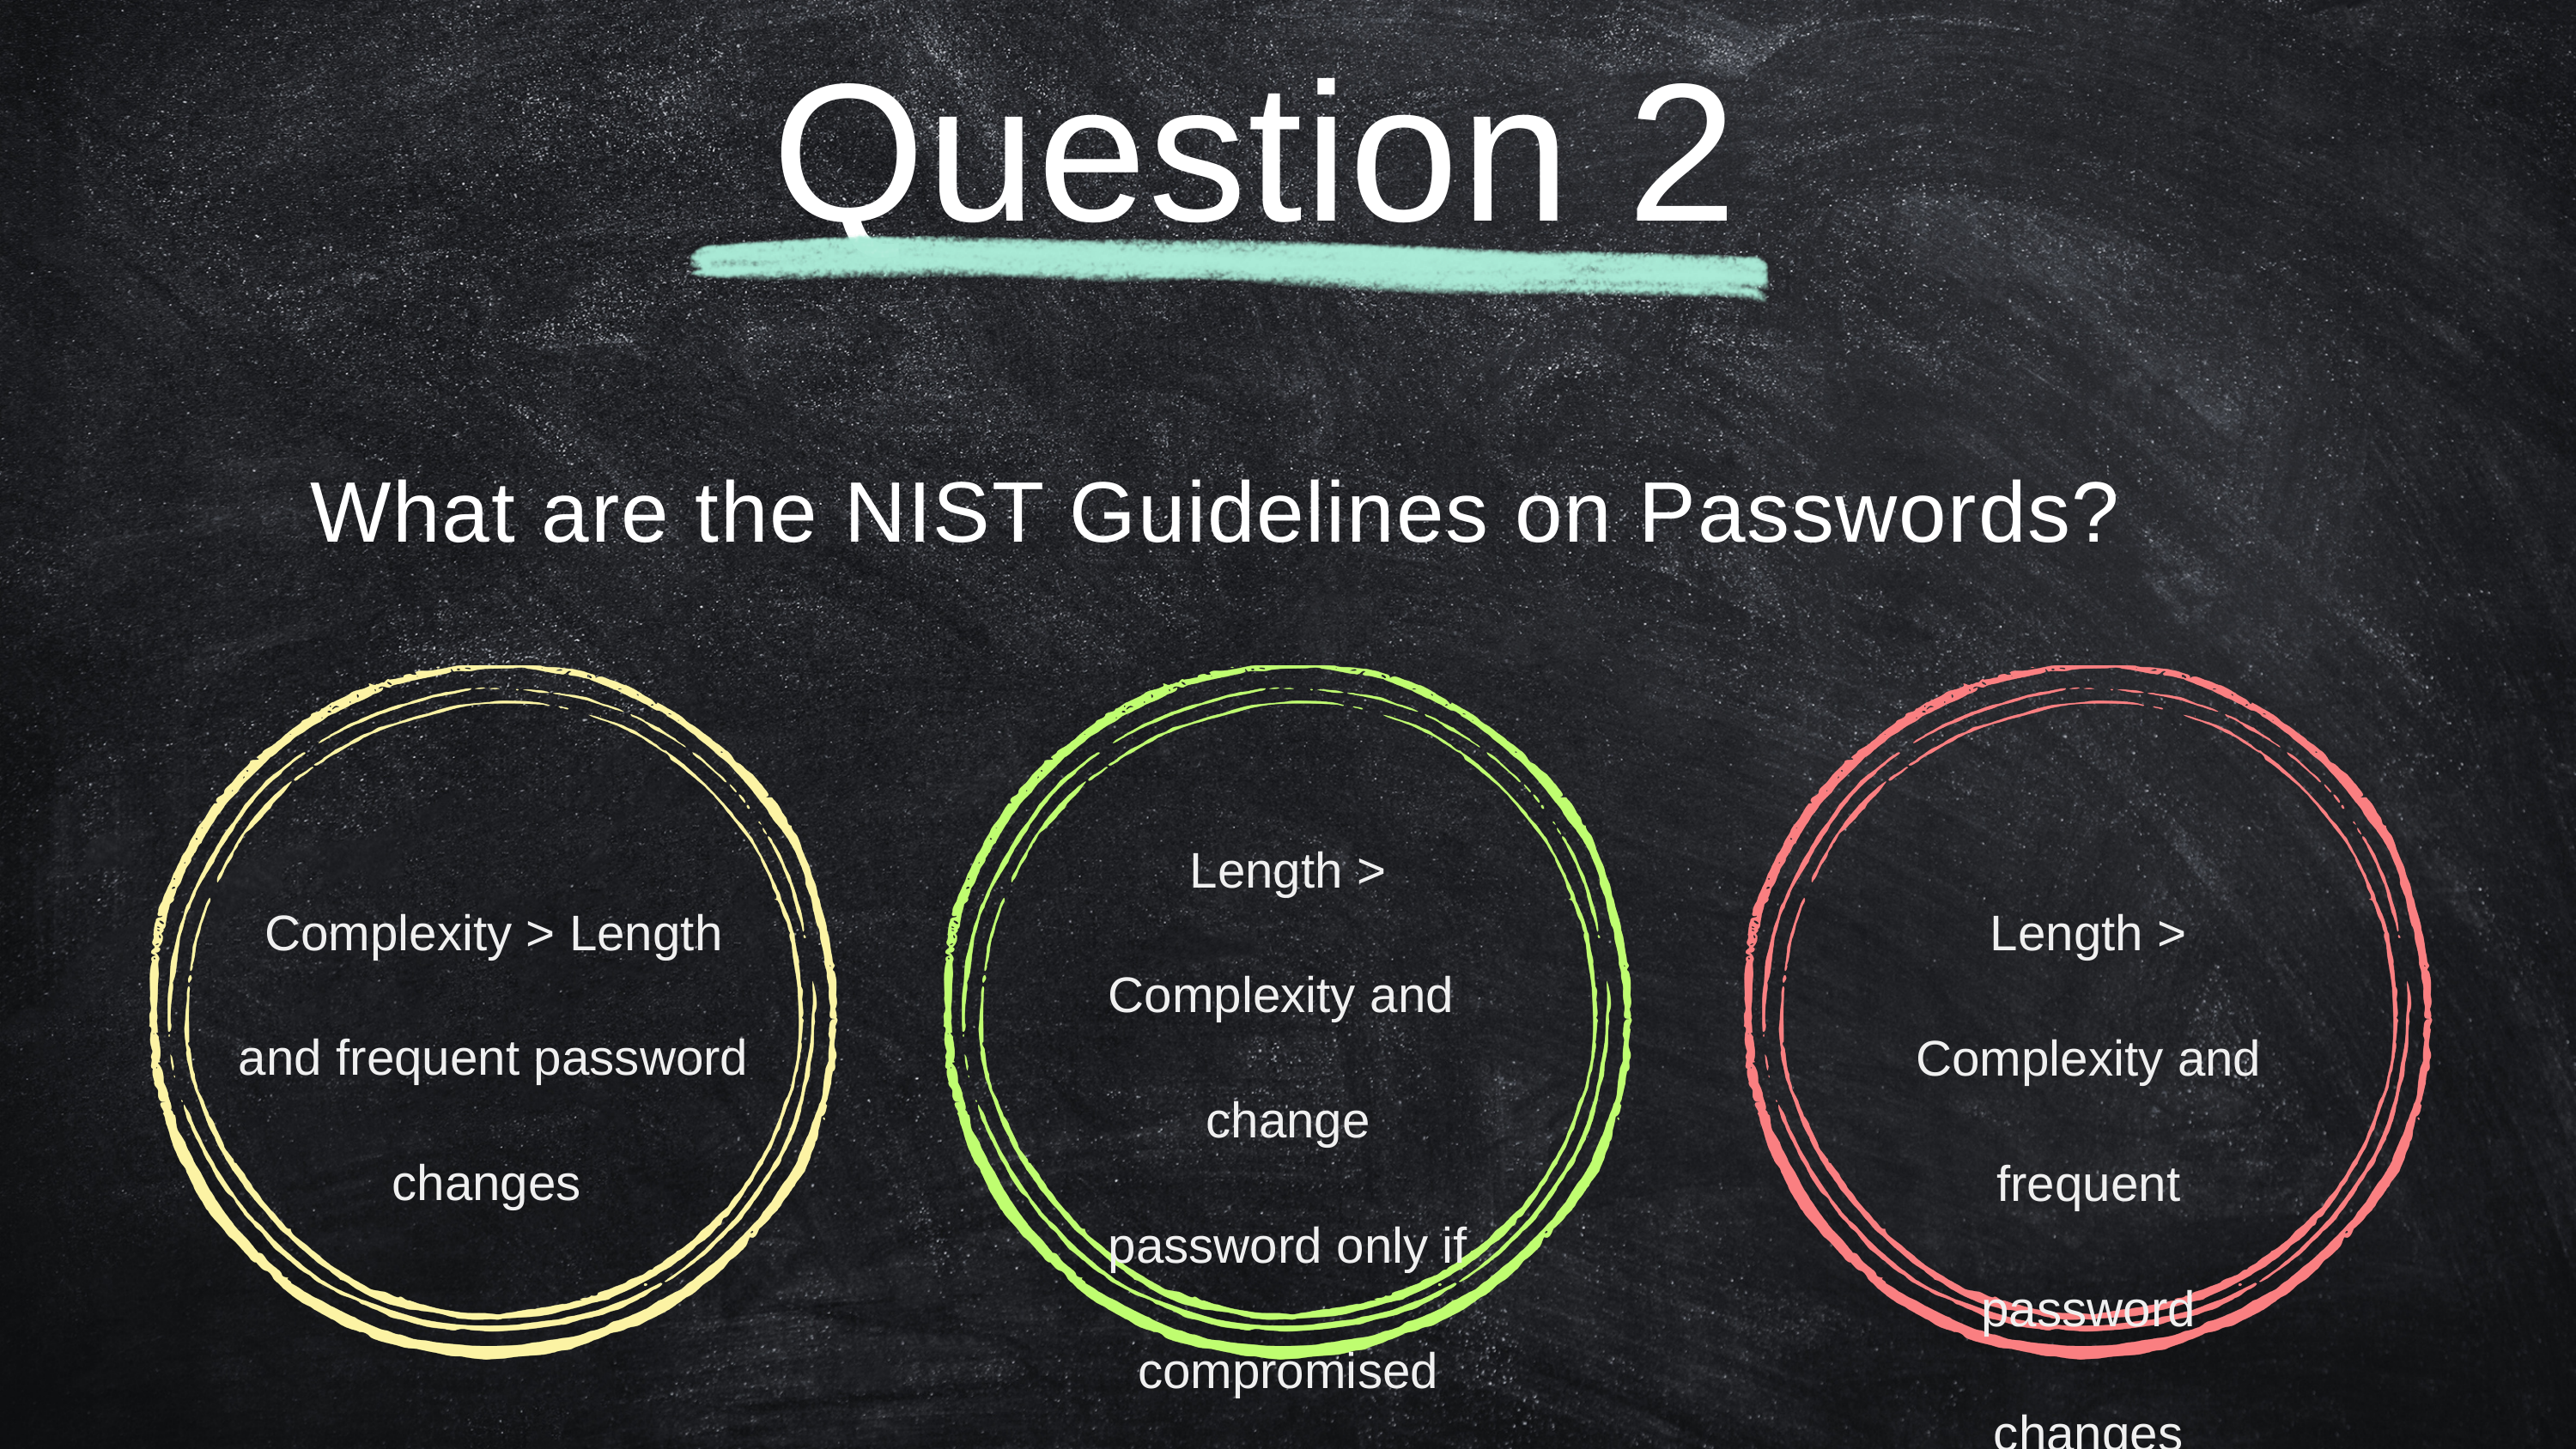

Question 2

What are the NIST Guidelines on Passwords?

Length > Complexity and  change password only if compromised
Complexity > Length and frequent password changes
Length > Complexity and frequent password changes